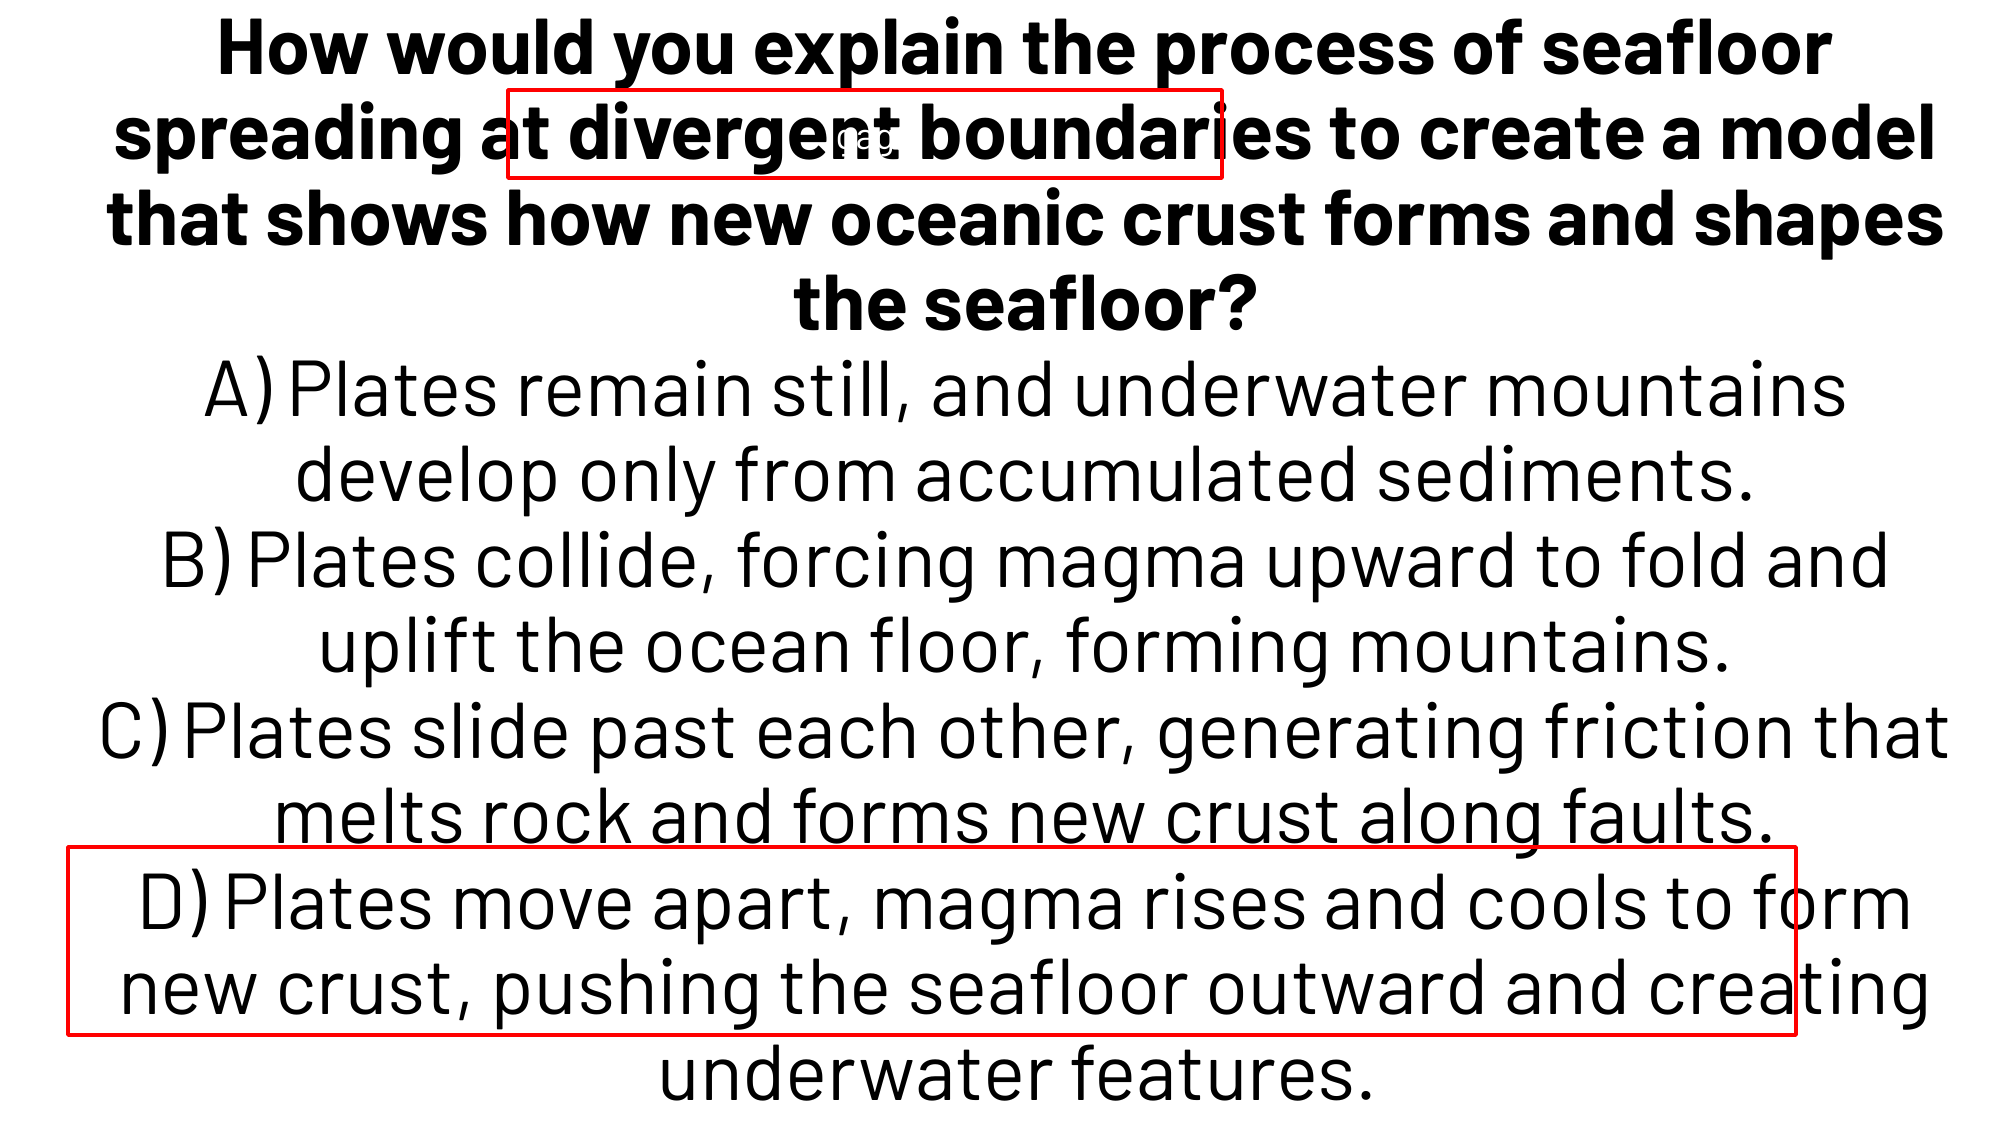

gag
# How would you explain the process of seafloor spreading at divergent boundaries to create a model that shows how new oceanic crust forms and shapes the seafloor? A) Plates remain still, and underwater mountains develop only from accumulated sediments. B) Plates collide, forcing magma upward to fold and uplift the ocean floor, forming mountains. C) Plates slide past each other, generating friction that melts rock and forms new crust along faults. D) Plates move apart, magma rises and cools to form new crust, pushing the seafloor outward and creating underwater features.
gag